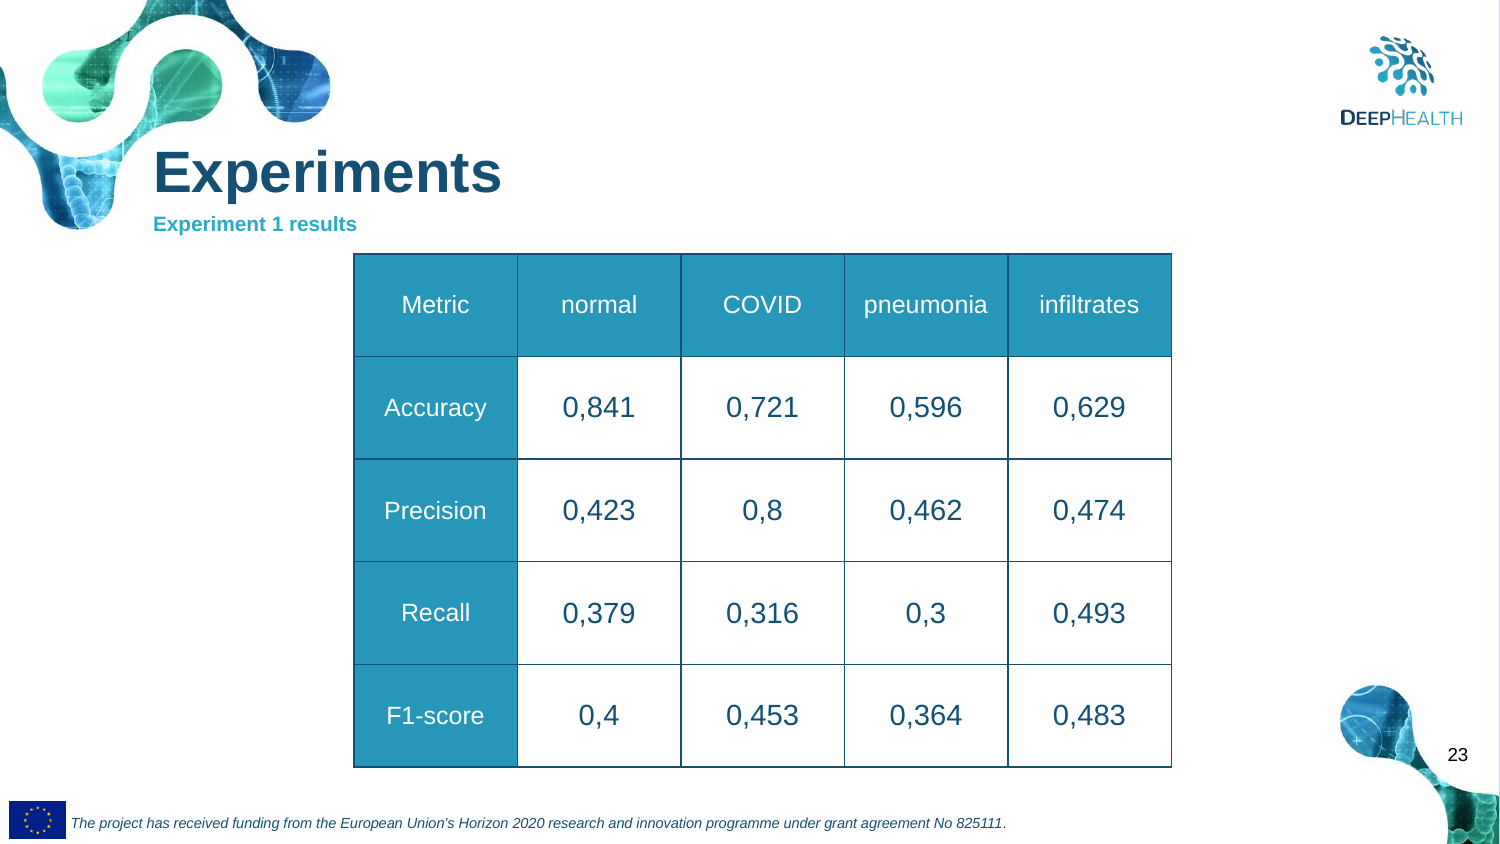

Experiments
Experiment 1 results
| Metric | normal | COVID | pneumonia | infiltrates |
| --- | --- | --- | --- | --- |
| Accuracy | 0,841 | 0,721 | 0,596 | 0,629 |
| Precision | 0,423 | 0,8 | 0,462 | 0,474 |
| Recall | 0,379 | 0,316 | 0,3 | 0,493 |
| F1-score | 0,4 | 0,453 | 0,364 | 0,483 |